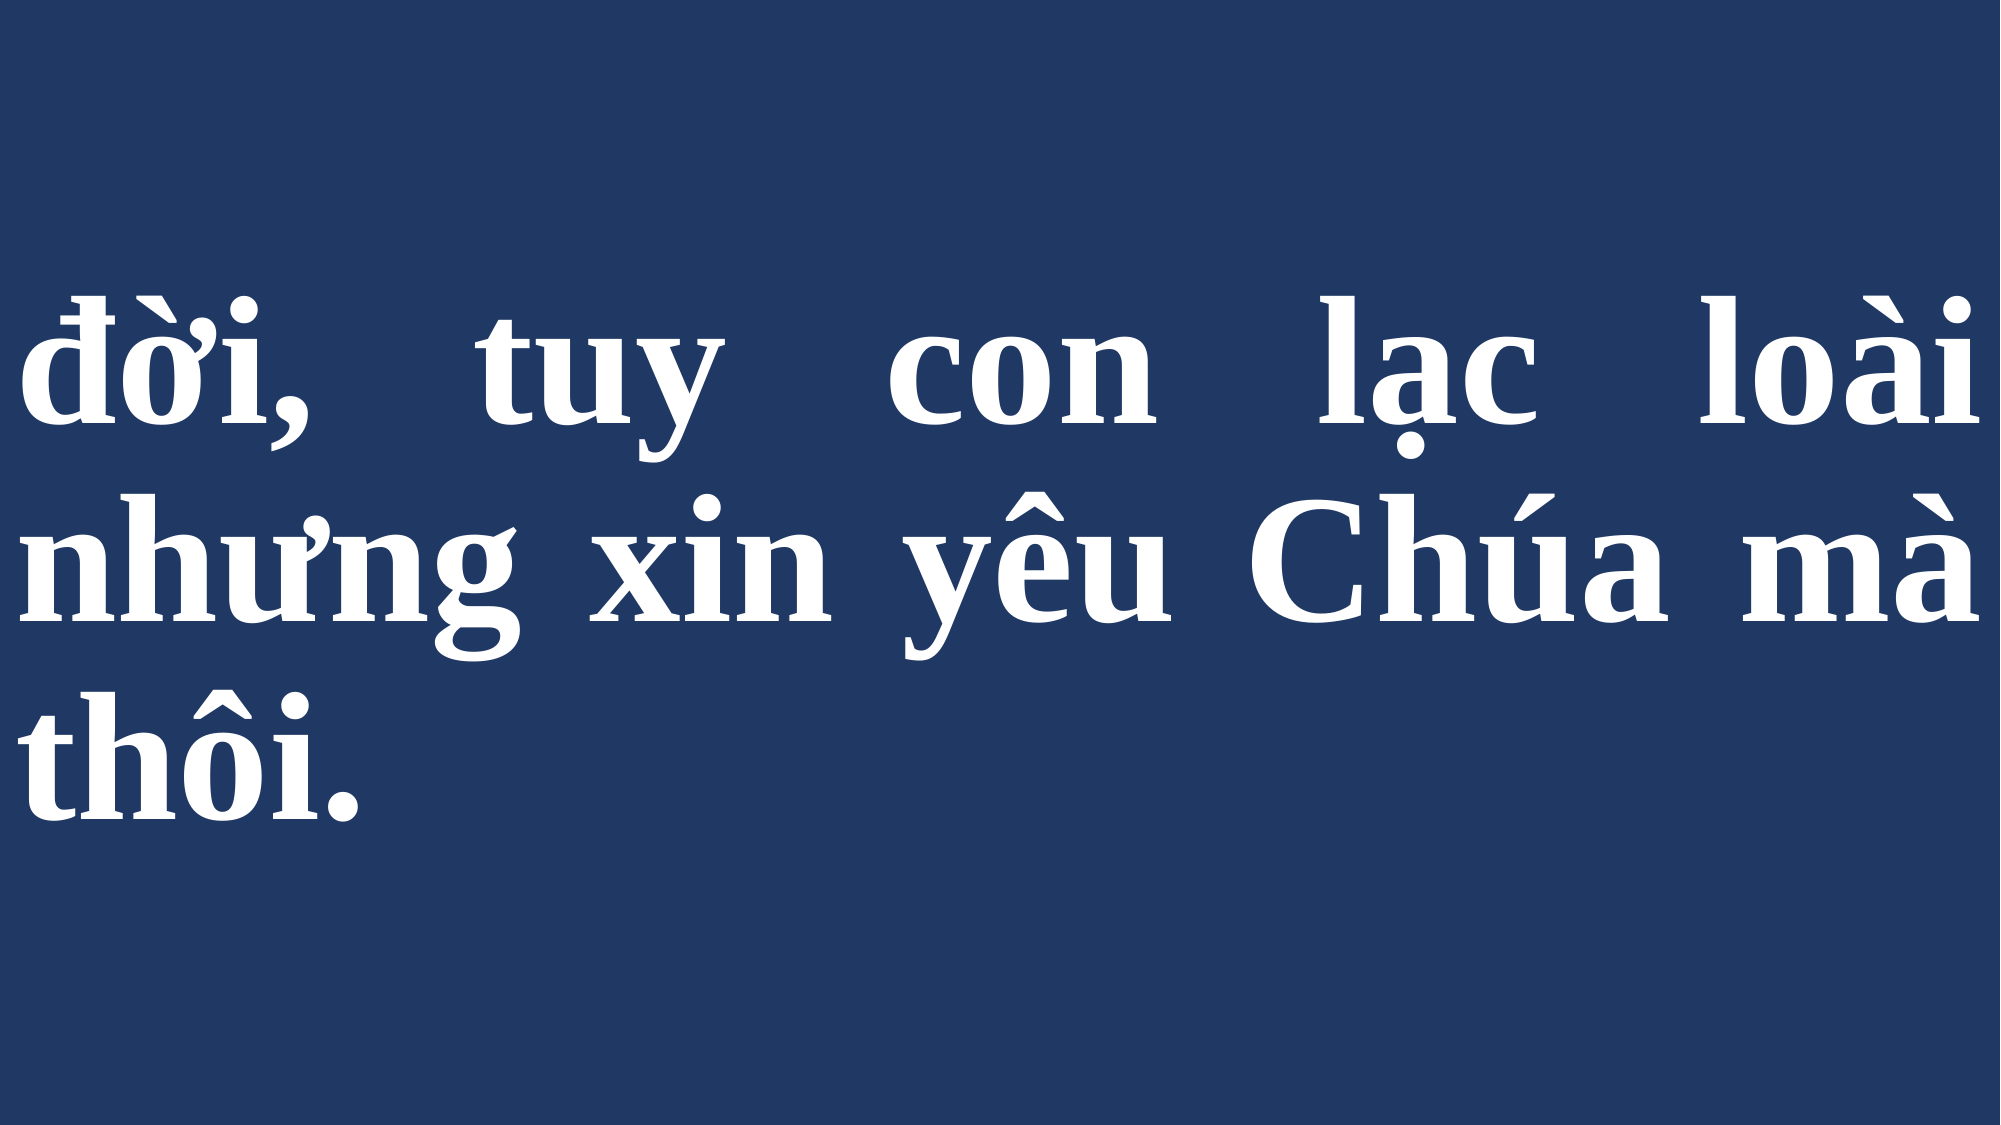

# đời, tuy con lạc loài nhưng xin yêu Chúa mà thôi.